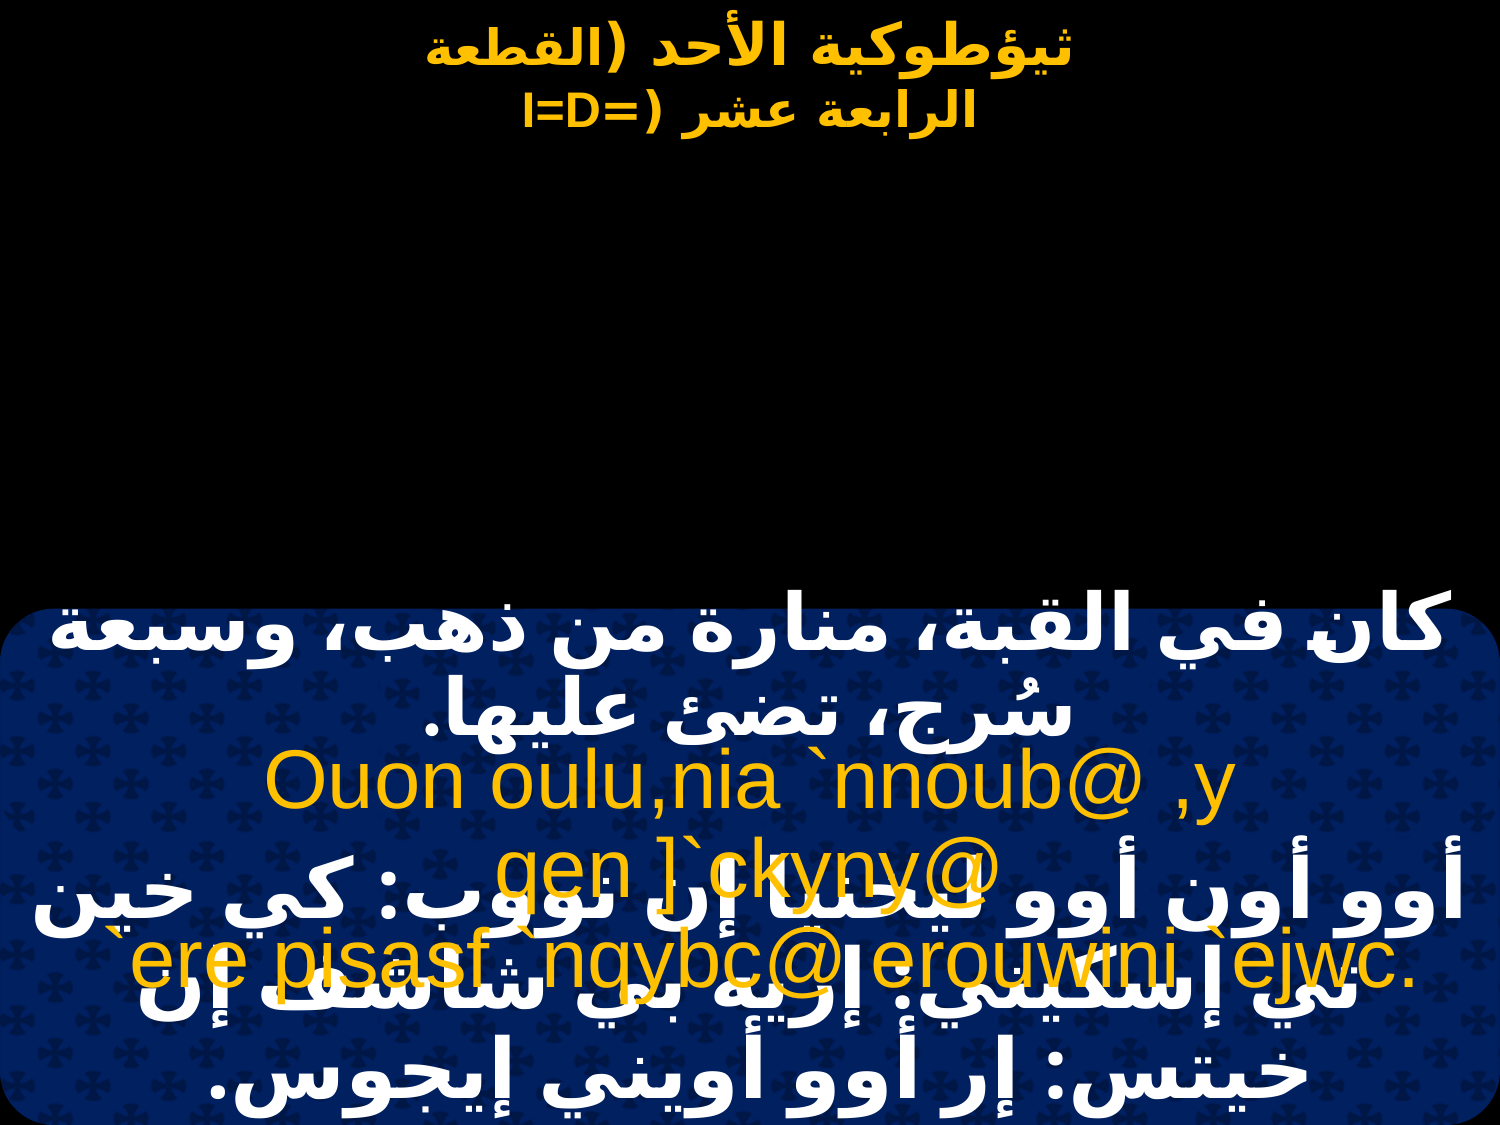

كان في القبة، منارة من ذهب، وسبعة سُرج، تضئ عليها.
Ouon oulu,nia `nnoub@ ,y qen ]`ckyny@
 `ere pisasf `nqybc@ erouwini `ejwc.
أوو أون أوو ليخنيا إن نووب: كي خين تي إسكيني: إريه بي شاشف إن خيتس: إر أوو أويني إيجوس.